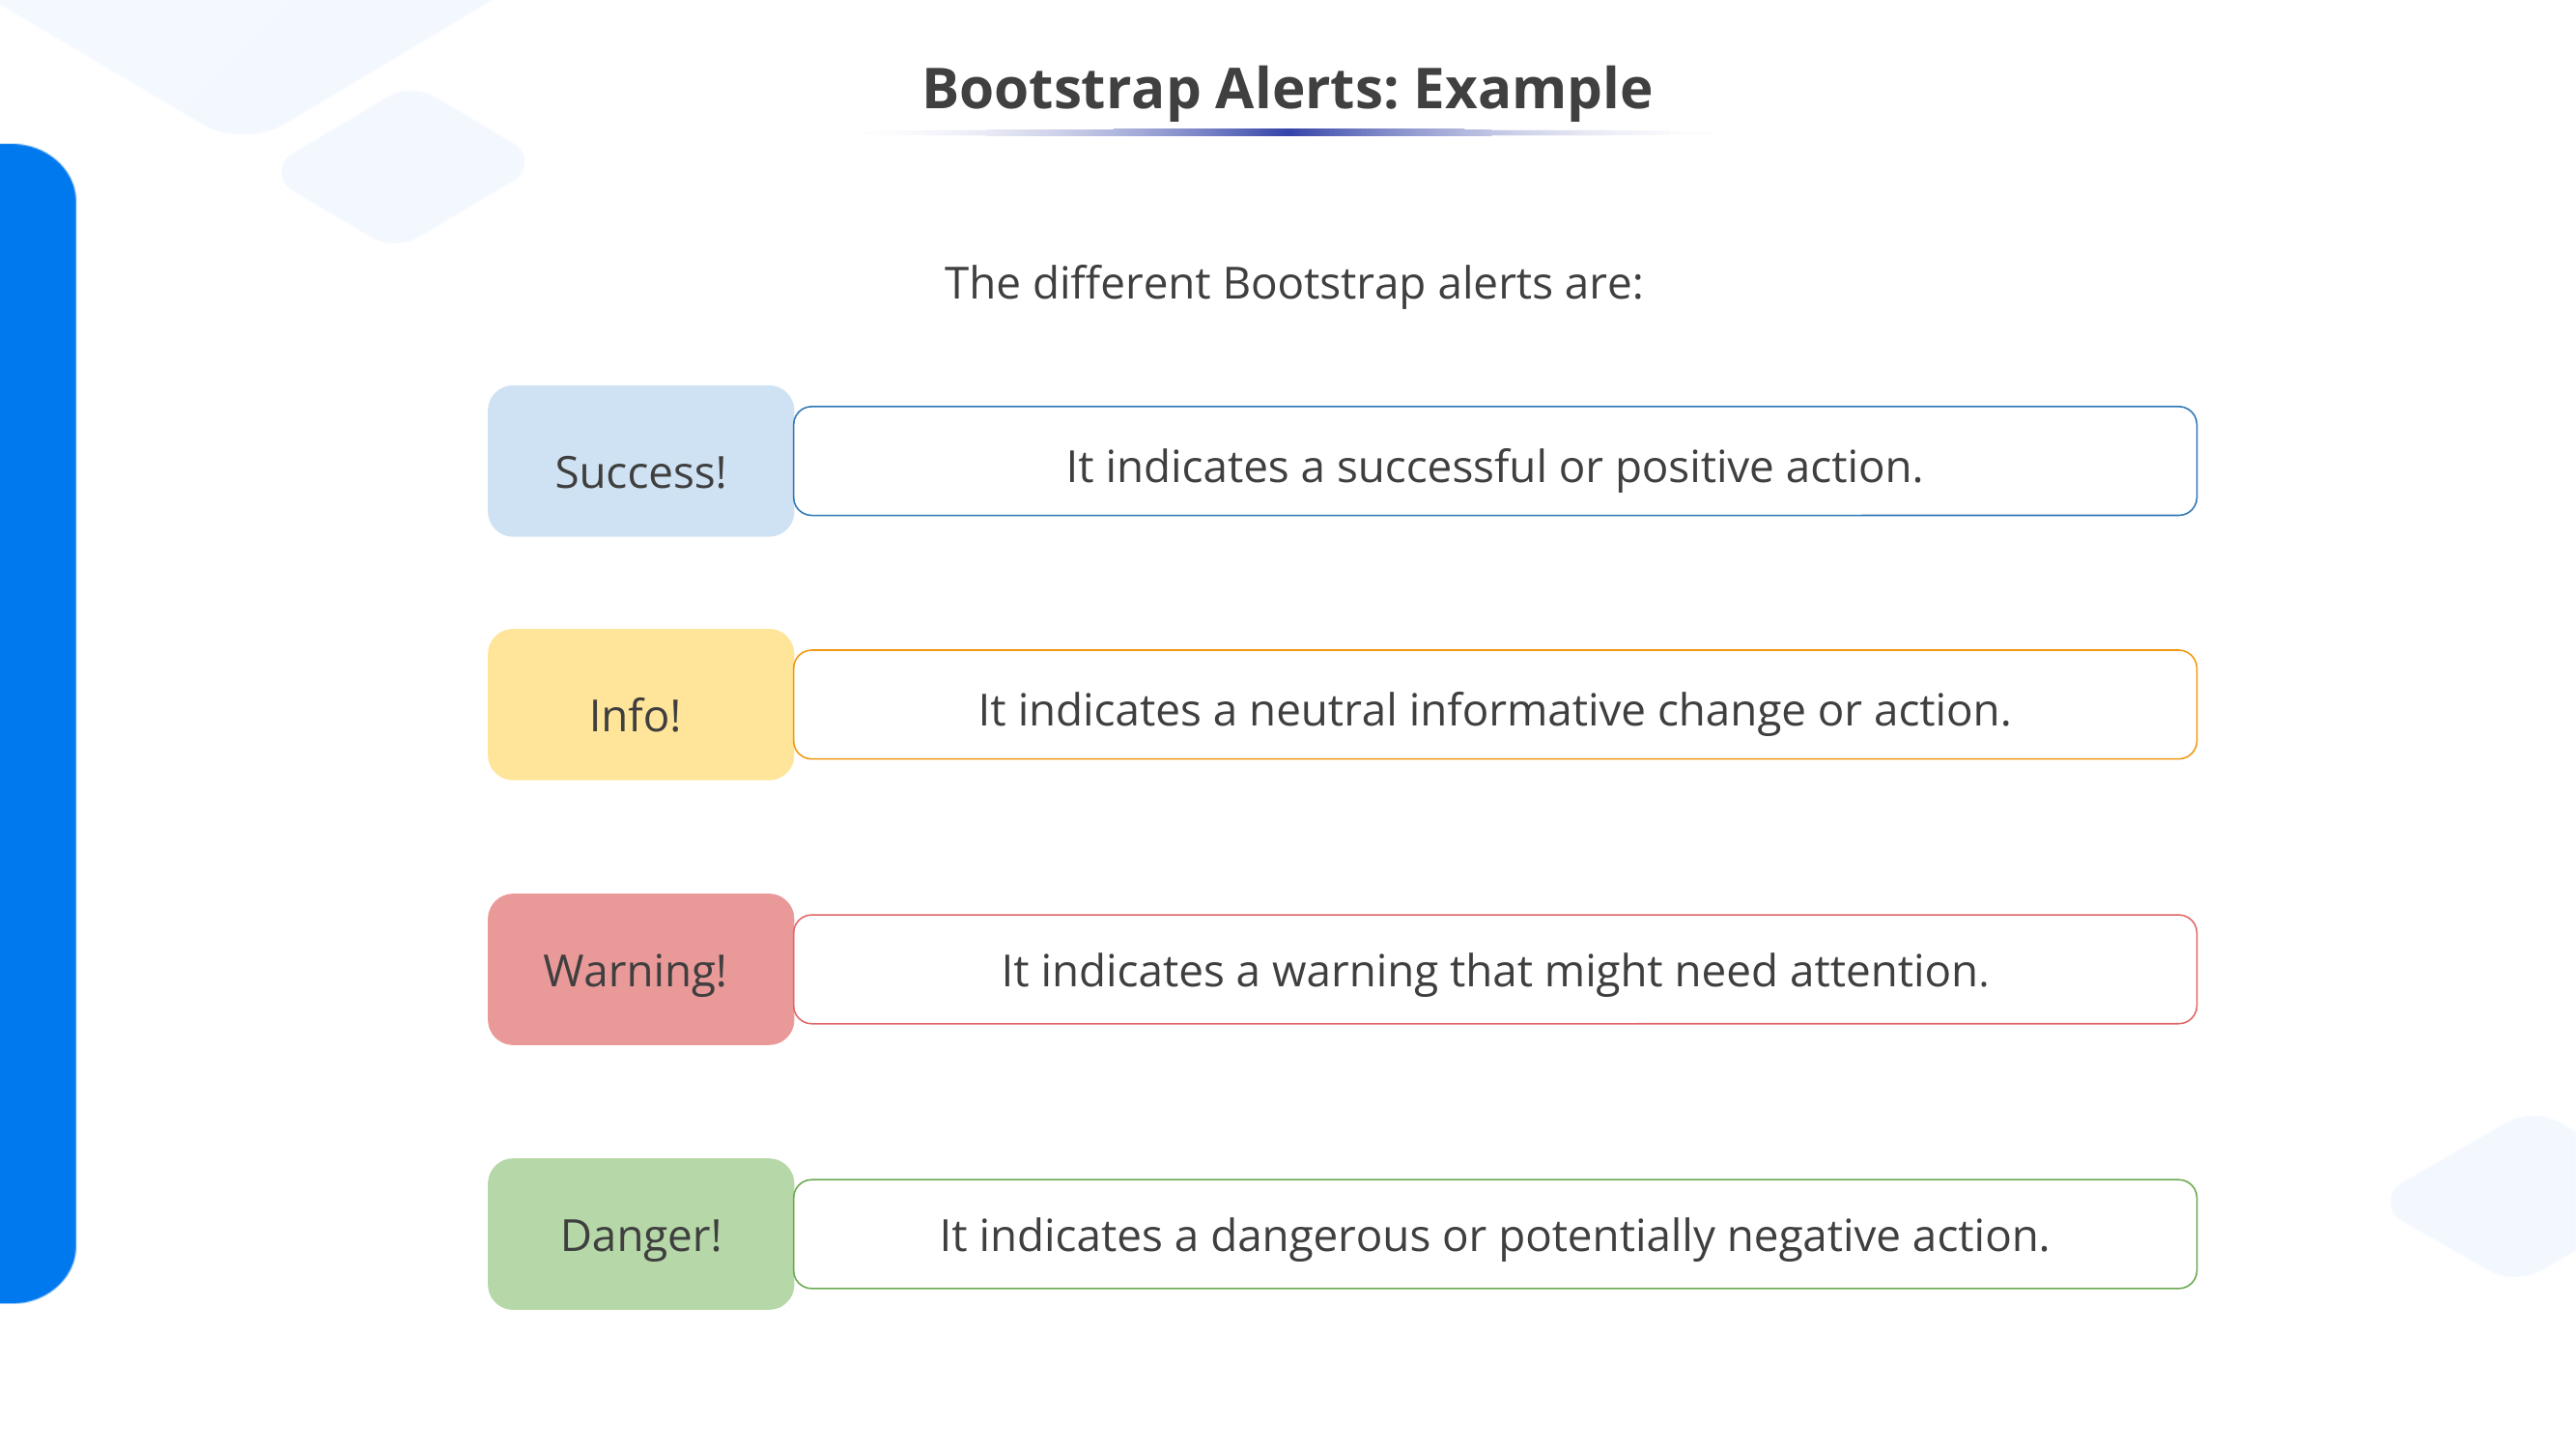

# Bootstrap Alerts: Example

The different Bootstrap alerts are:
Success!
It indicates a successful or positive action.
Info!
It indicates a neutral informative change or action.
Warning!
It indicates a warning that might need attention.
Danger!
It indicates a dangerous or potentially negative action.